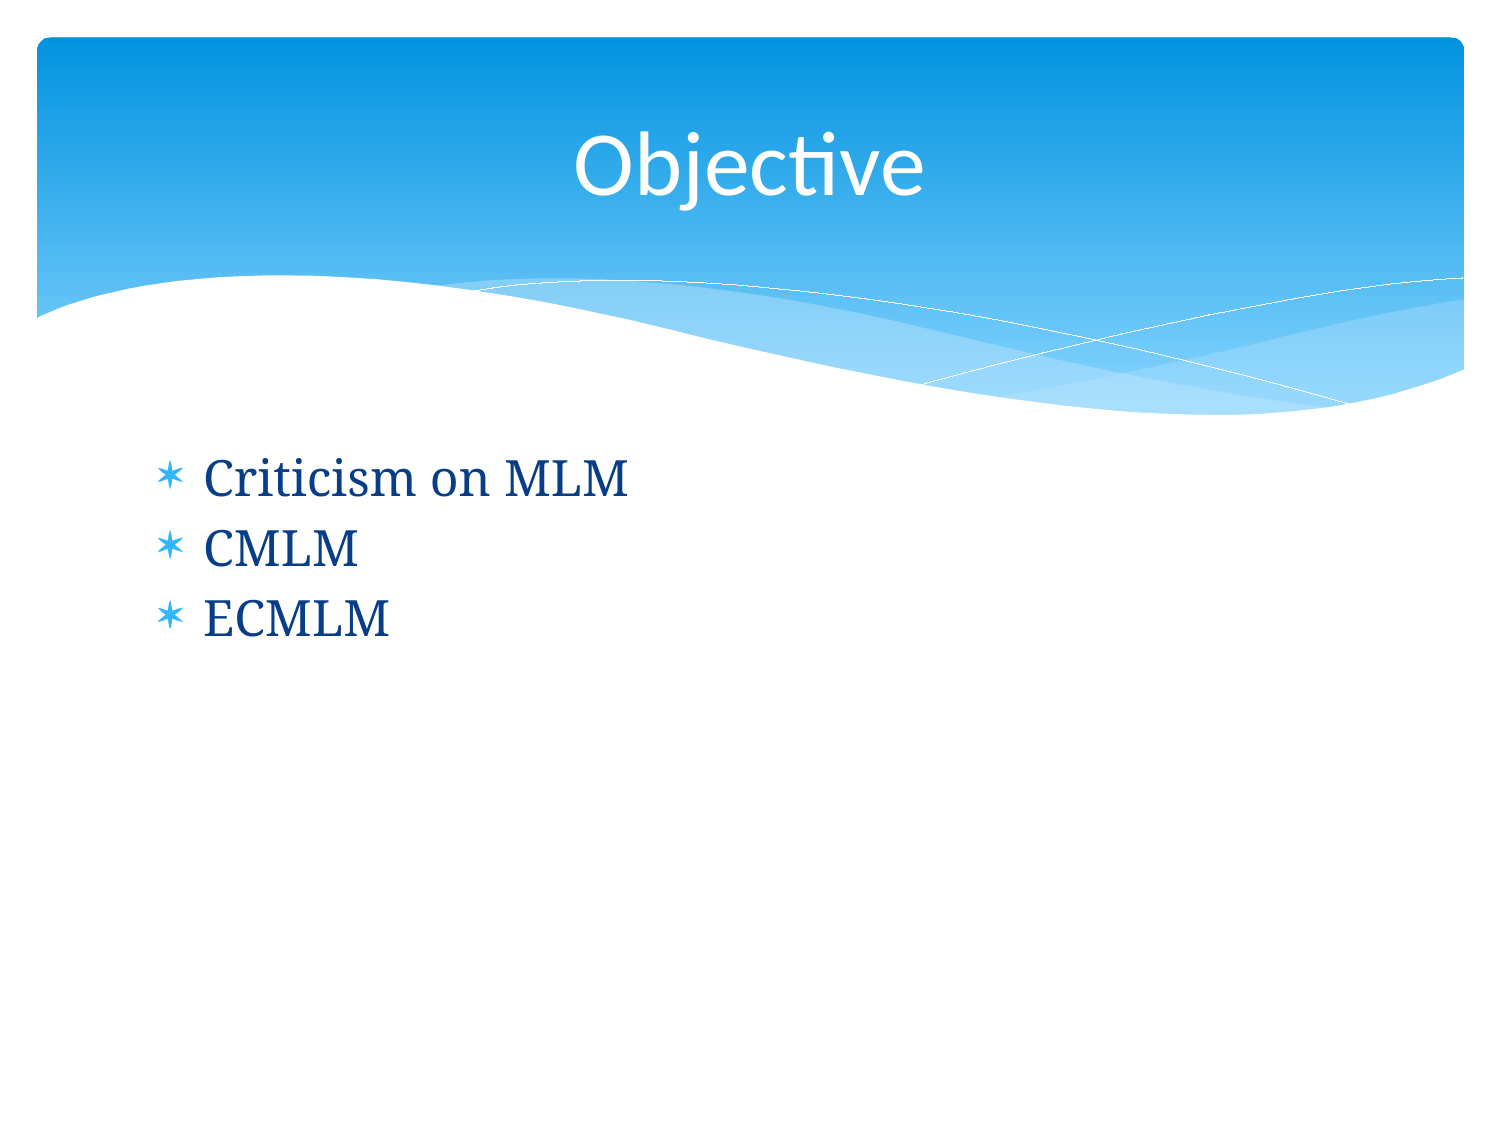

# Objective
Criticism on MLM
CMLM
ECMLM